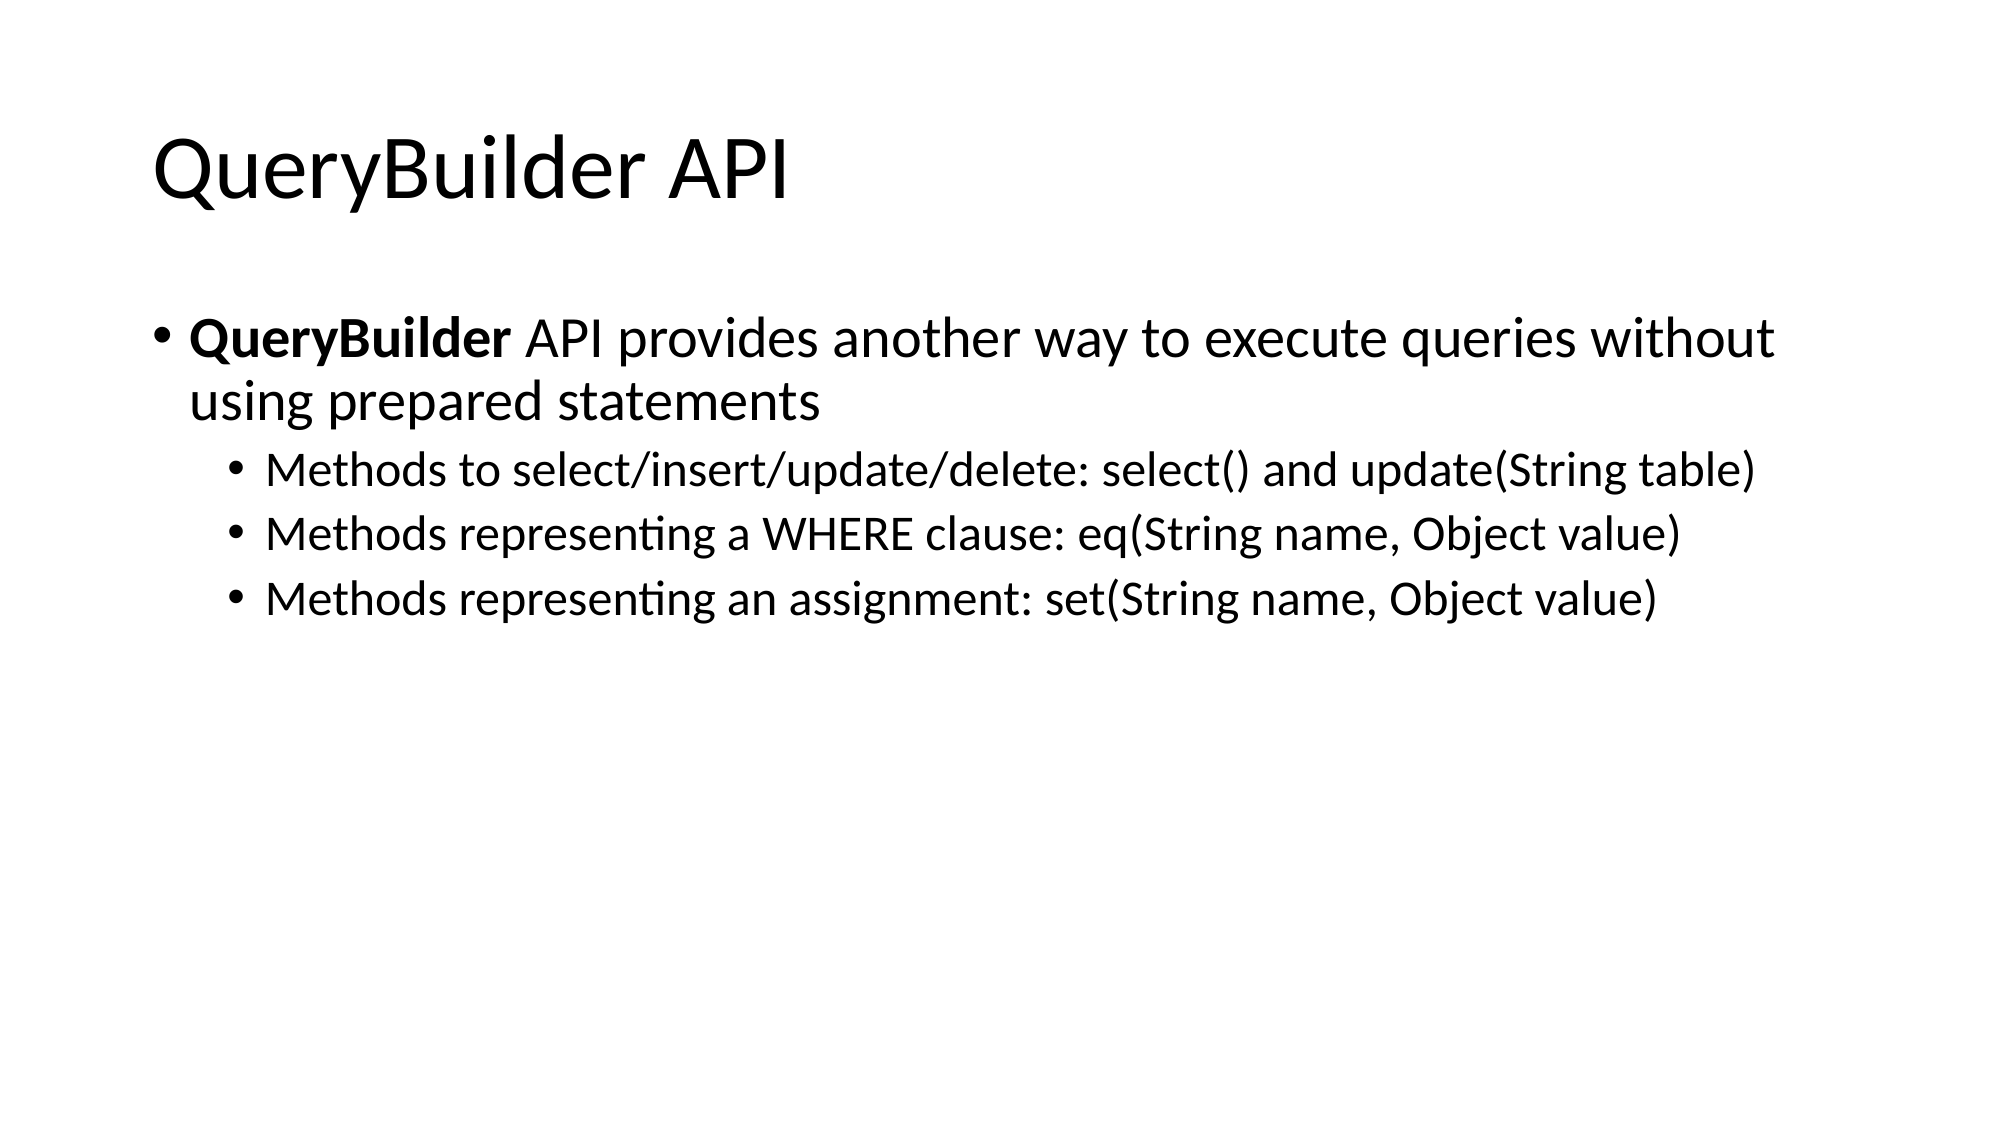

# QueryBuilder API
QueryBuilder API provides another way to execute queries without using prepared statements
Methods to select/insert/update/delete: select() and update(String table)
Methods representing a WHERE clause: eq(String name, Object value)
Methods representing an assignment: set(String name, Object value)